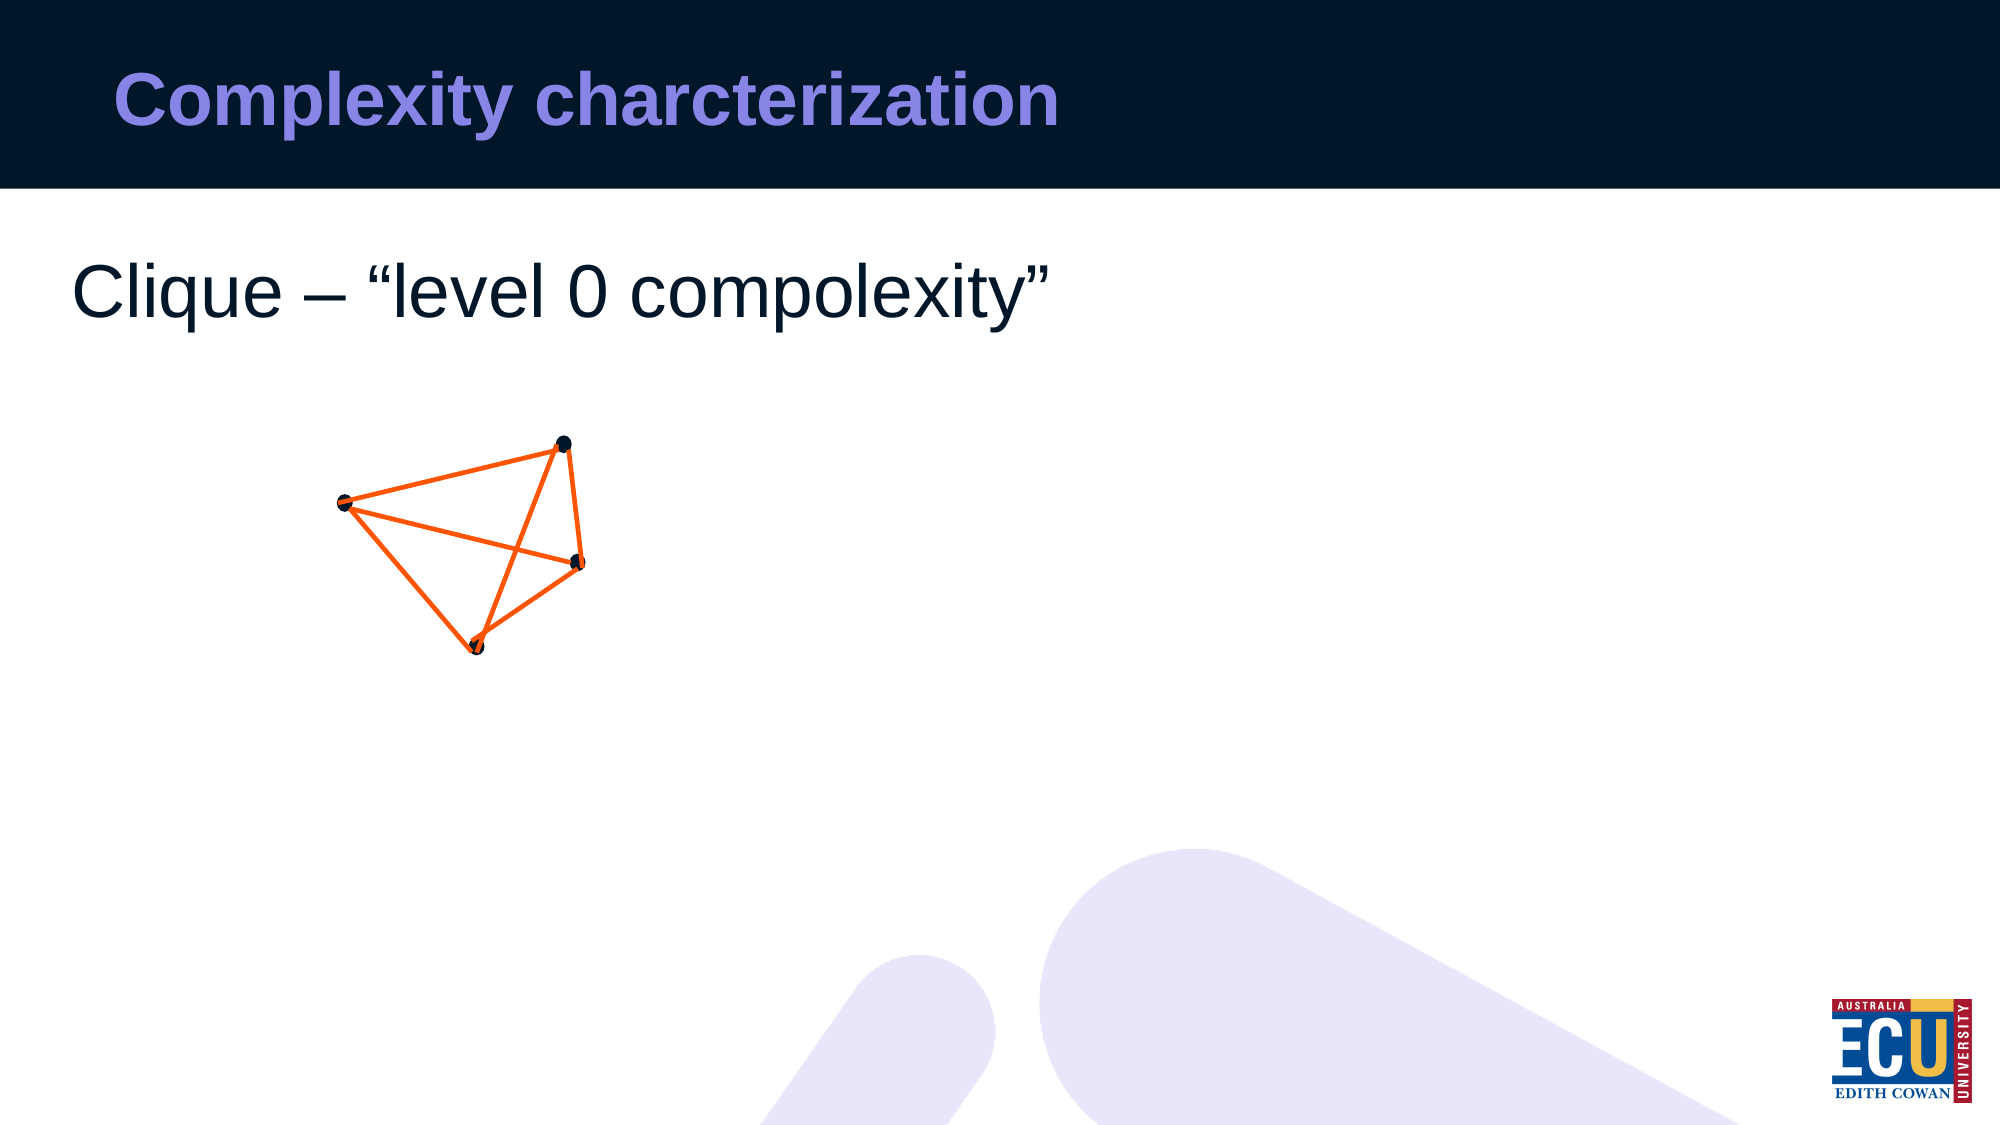

# Complexity charcterization
Clique – “level 0 compolexity”